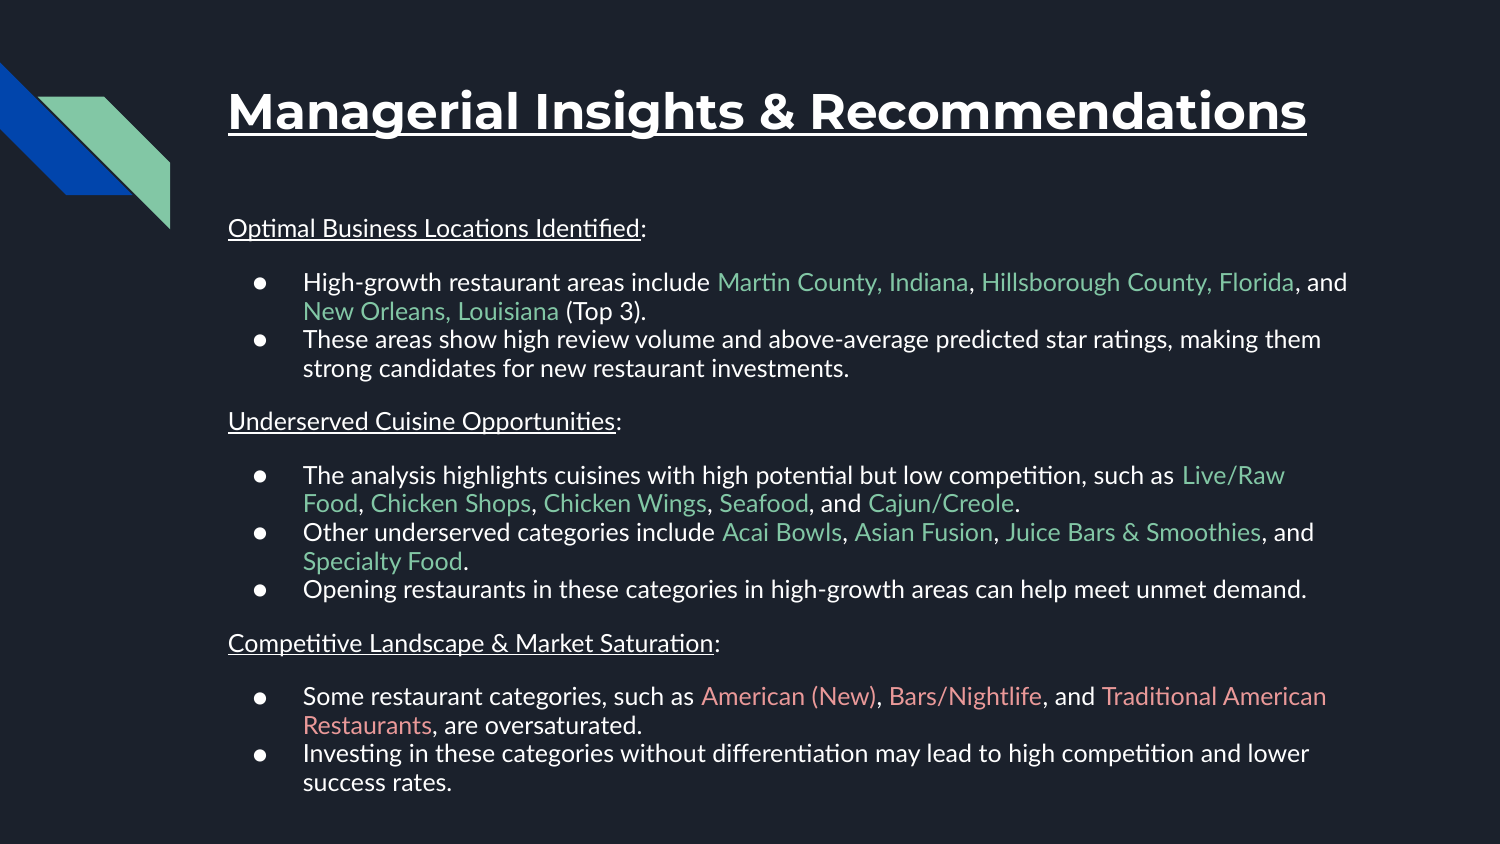

# Managerial Insights & Recommendations
Optimal Business Locations Identified:
High-growth restaurant areas include Martin County, Indiana, Hillsborough County, Florida, and New Orleans, Louisiana (Top 3).
These areas show high review volume and above-average predicted star ratings, making them strong candidates for new restaurant investments.
Underserved Cuisine Opportunities:
The analysis highlights cuisines with high potential but low competition, such as Live/Raw Food, Chicken Shops, Chicken Wings, Seafood, and Cajun/Creole.
Other underserved categories include Acai Bowls, Asian Fusion, Juice Bars & Smoothies, and Specialty Food.
Opening restaurants in these categories in high-growth areas can help meet unmet demand.
Competitive Landscape & Market Saturation:
Some restaurant categories, such as American (New), Bars/Nightlife, and Traditional American Restaurants, are oversaturated.
Investing in these categories without differentiation may lead to high competition and lower success rates.